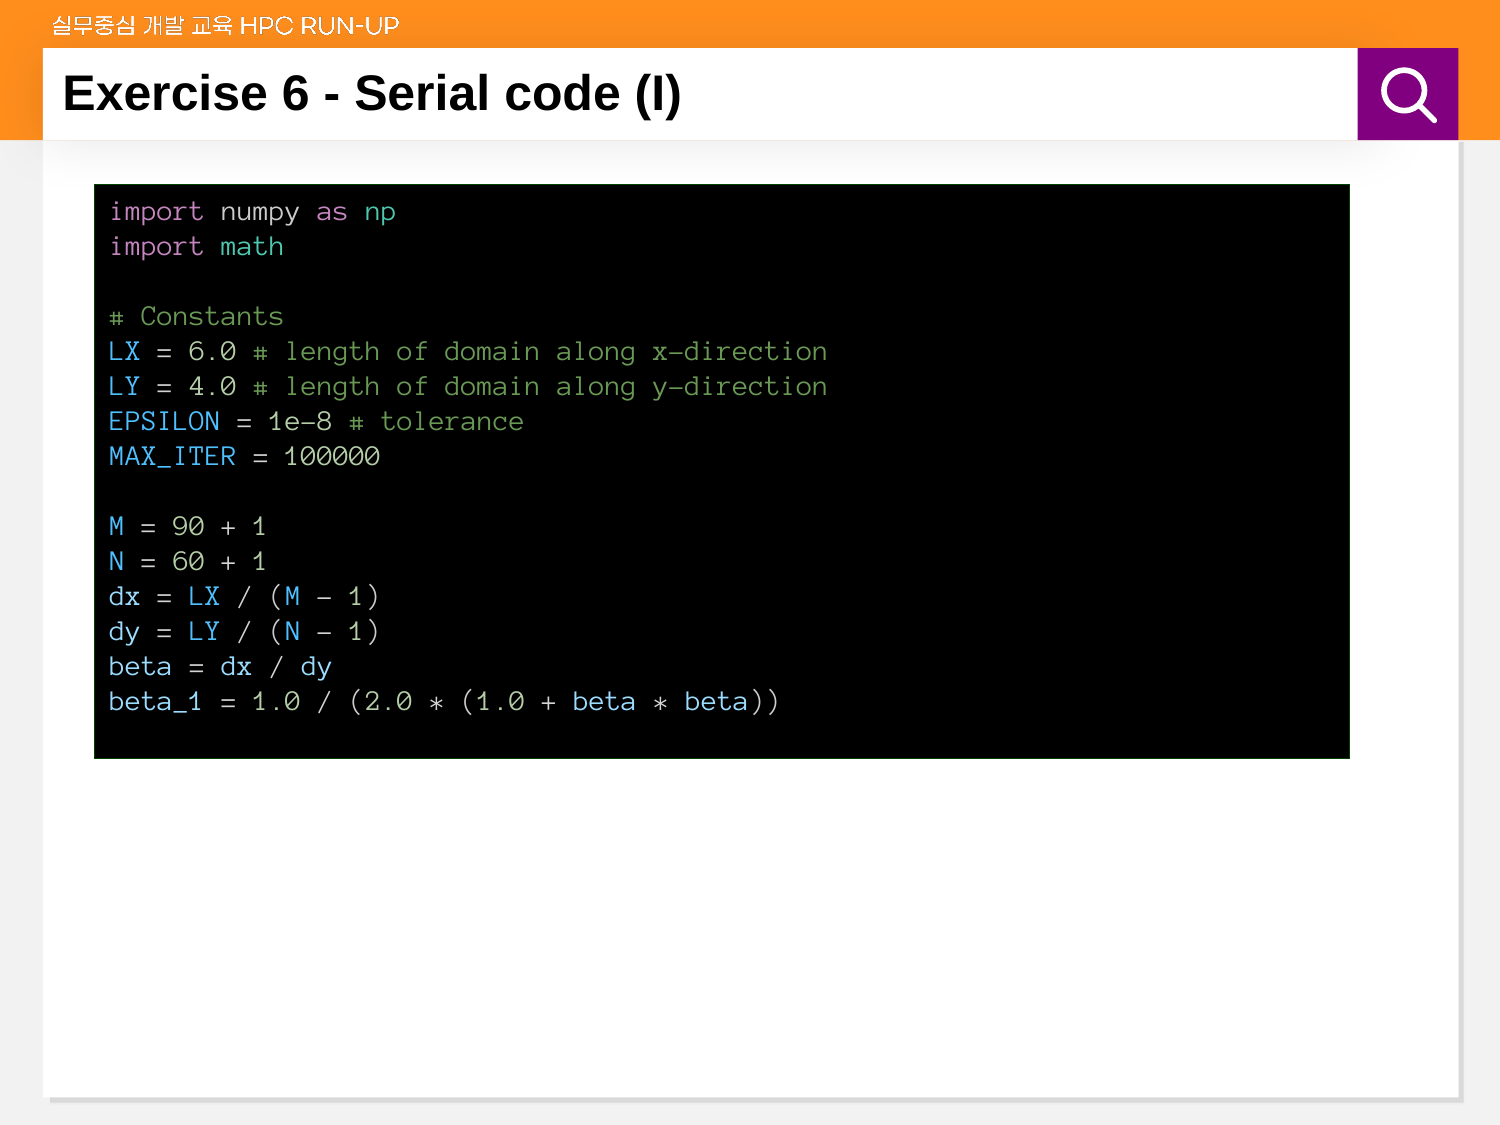

# Exercise 6 - Serial code (I)
import numpy as np
import math
# Constants
LX = 6.0 # length of domain along x-direction
LY = 4.0 # length of domain along y-direction
EPSILON = 1e-8 # tolerance
MAX_ITER = 100000

M = 90 + 1
N = 60 + 1
dx = LX / (M - 1)
dy = LY / (N - 1)
beta = dx / dy
beta_1 = 1.0 / (2.0 * (1.0 + beta * beta))